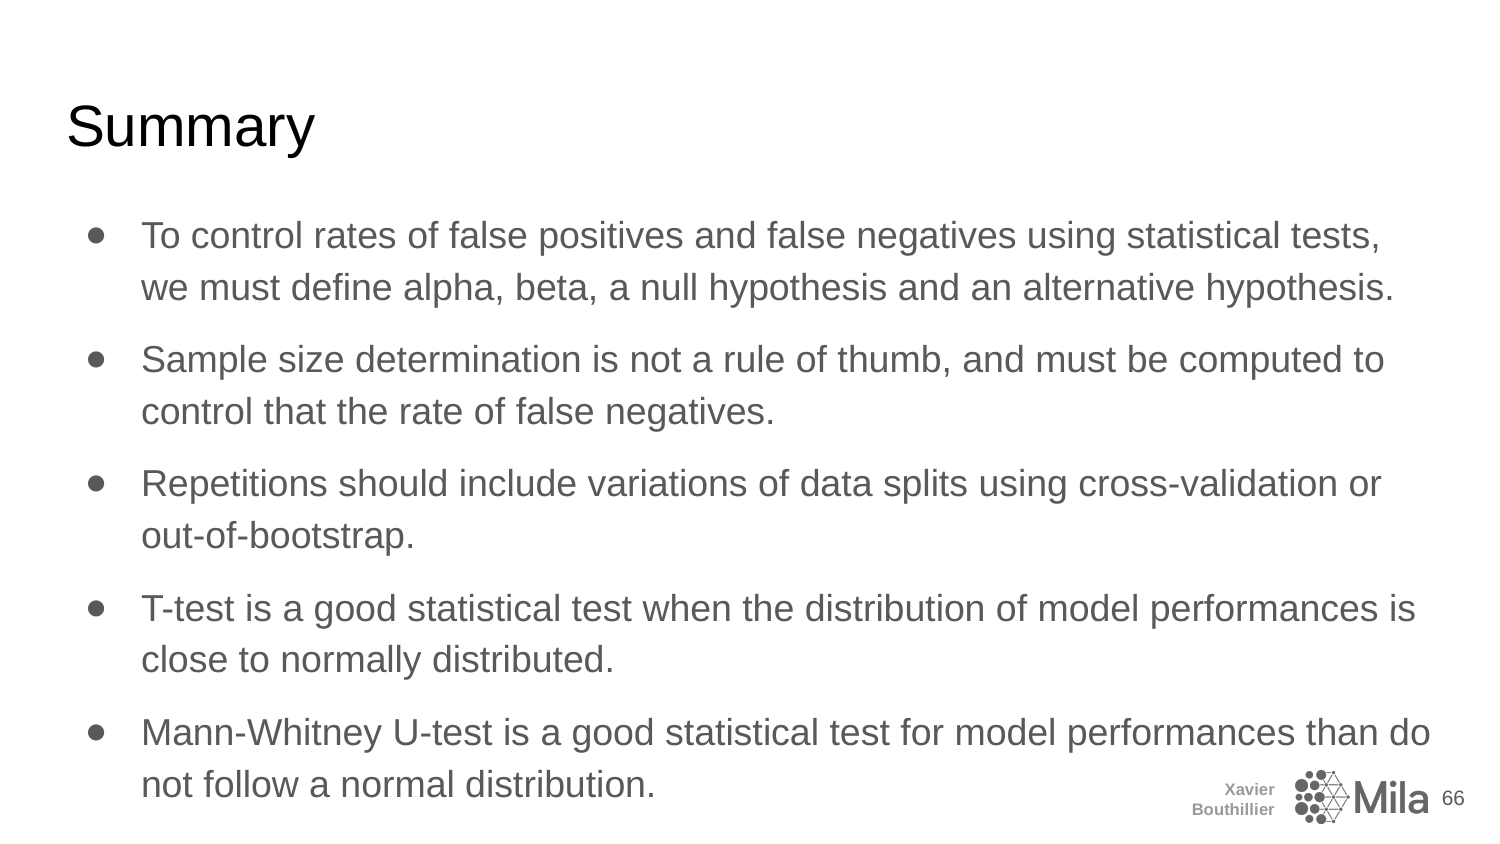

# Summary
To control rates of false positives and false negatives using statistical tests, we must define alpha, beta, a null hypothesis and an alternative hypothesis.
Sample size determination is not a rule of thumb, and must be computed to control that the rate of false negatives.
Repetitions should include variations of data splits using cross-validation or out-of-bootstrap.
T-test is a good statistical test when the distribution of model performances is close to normally distributed.
Mann-Whitney U-test is a good statistical test for model performances than do not follow a normal distribution.
66